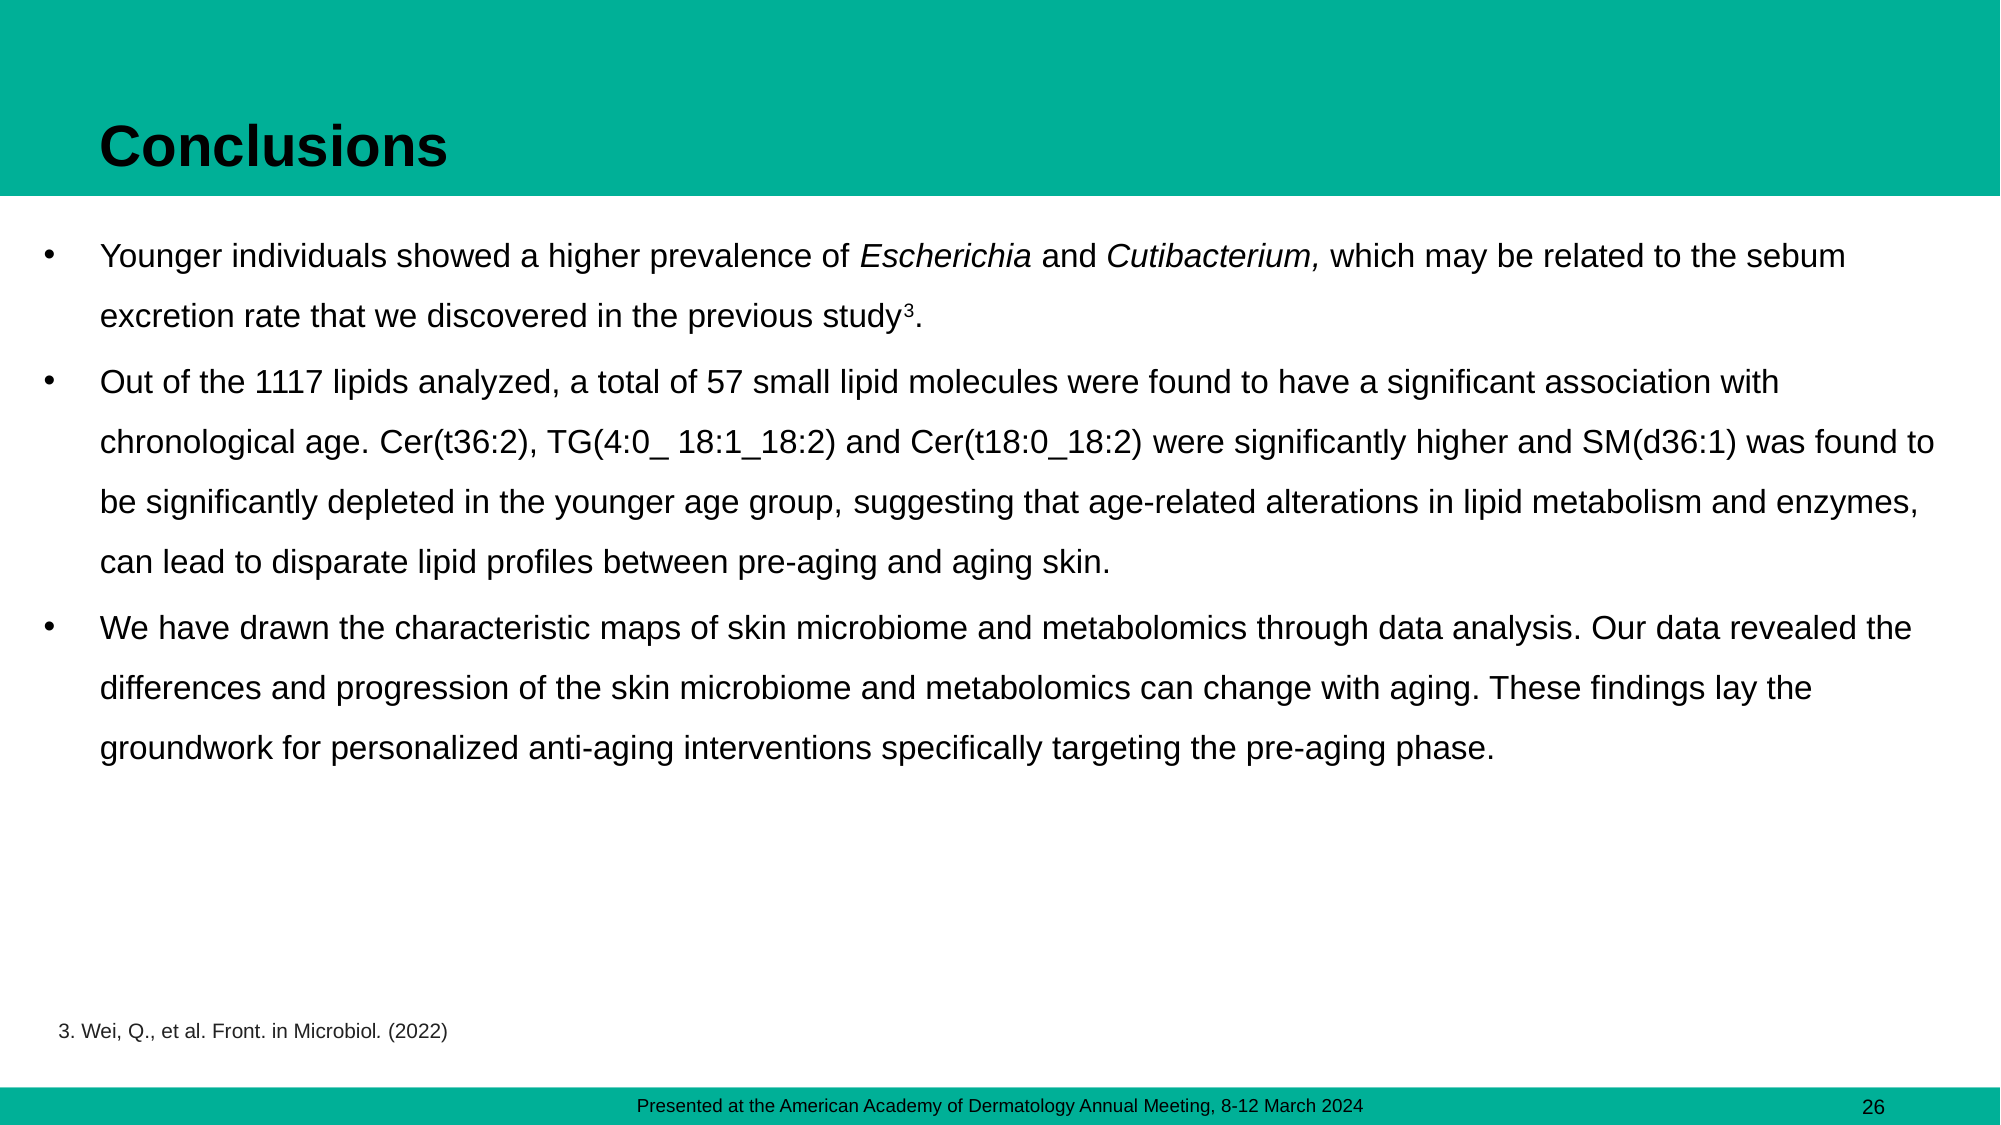

# Conclusions
Younger individuals showed a higher prevalence of Escherichia and Cutibacterium, which may be related to the sebum excretion rate that we discovered in the previous study3.
Out of the 1117 lipids analyzed, a total of 57 small lipid molecules were found to have a significant association with chronological age. Cer(t36:2), TG(4:0_ 18:1_18:2) and Cer(t18:0_18:2) were significantly higher and SM(d36:1) was found to be significantly depleted in the younger age group, suggesting that age-related alterations in lipid metabolism and enzymes, can lead to disparate lipid profiles between pre-aging and aging skin.
We have drawn the characteristic maps of skin microbiome and metabolomics through data analysis. Our data revealed the differences and progression of the skin microbiome and metabolomics can change with aging. These findings lay the groundwork for personalized anti-aging interventions specifically targeting the pre-aging phase.

3. Wei, Q., et al. Front. in Microbiol. (2022)
26